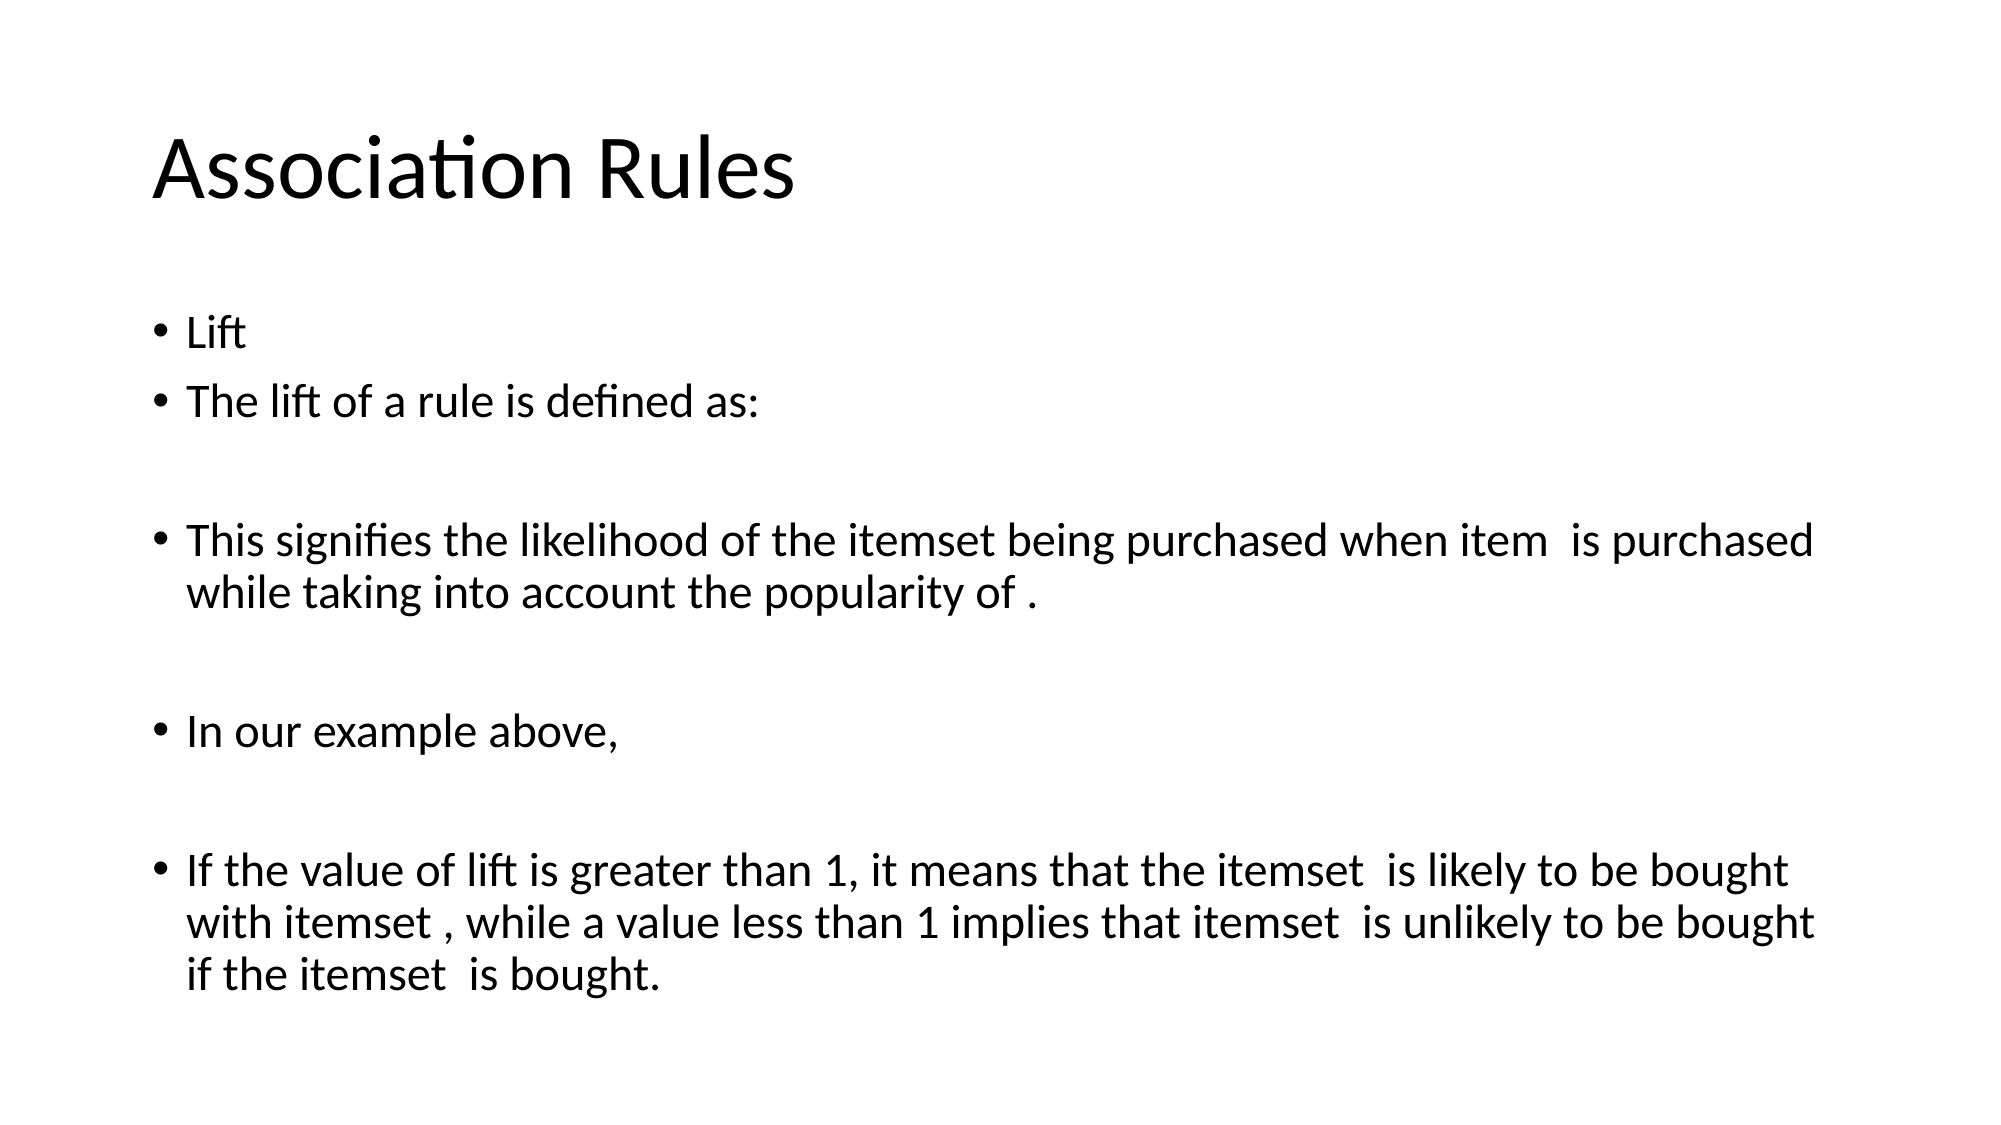

# Association Rules
Lift
The lift of a rule is defined as:

This signifies the likelihood of the itemset being purchased when item  is purchased while taking into account the popularity of .

In our example above,

If the value of lift is greater than 1, it means that the itemset  is likely to be bought with itemset , while a value less than 1 implies that itemset  is unlikely to be bought if the itemset  is bought.